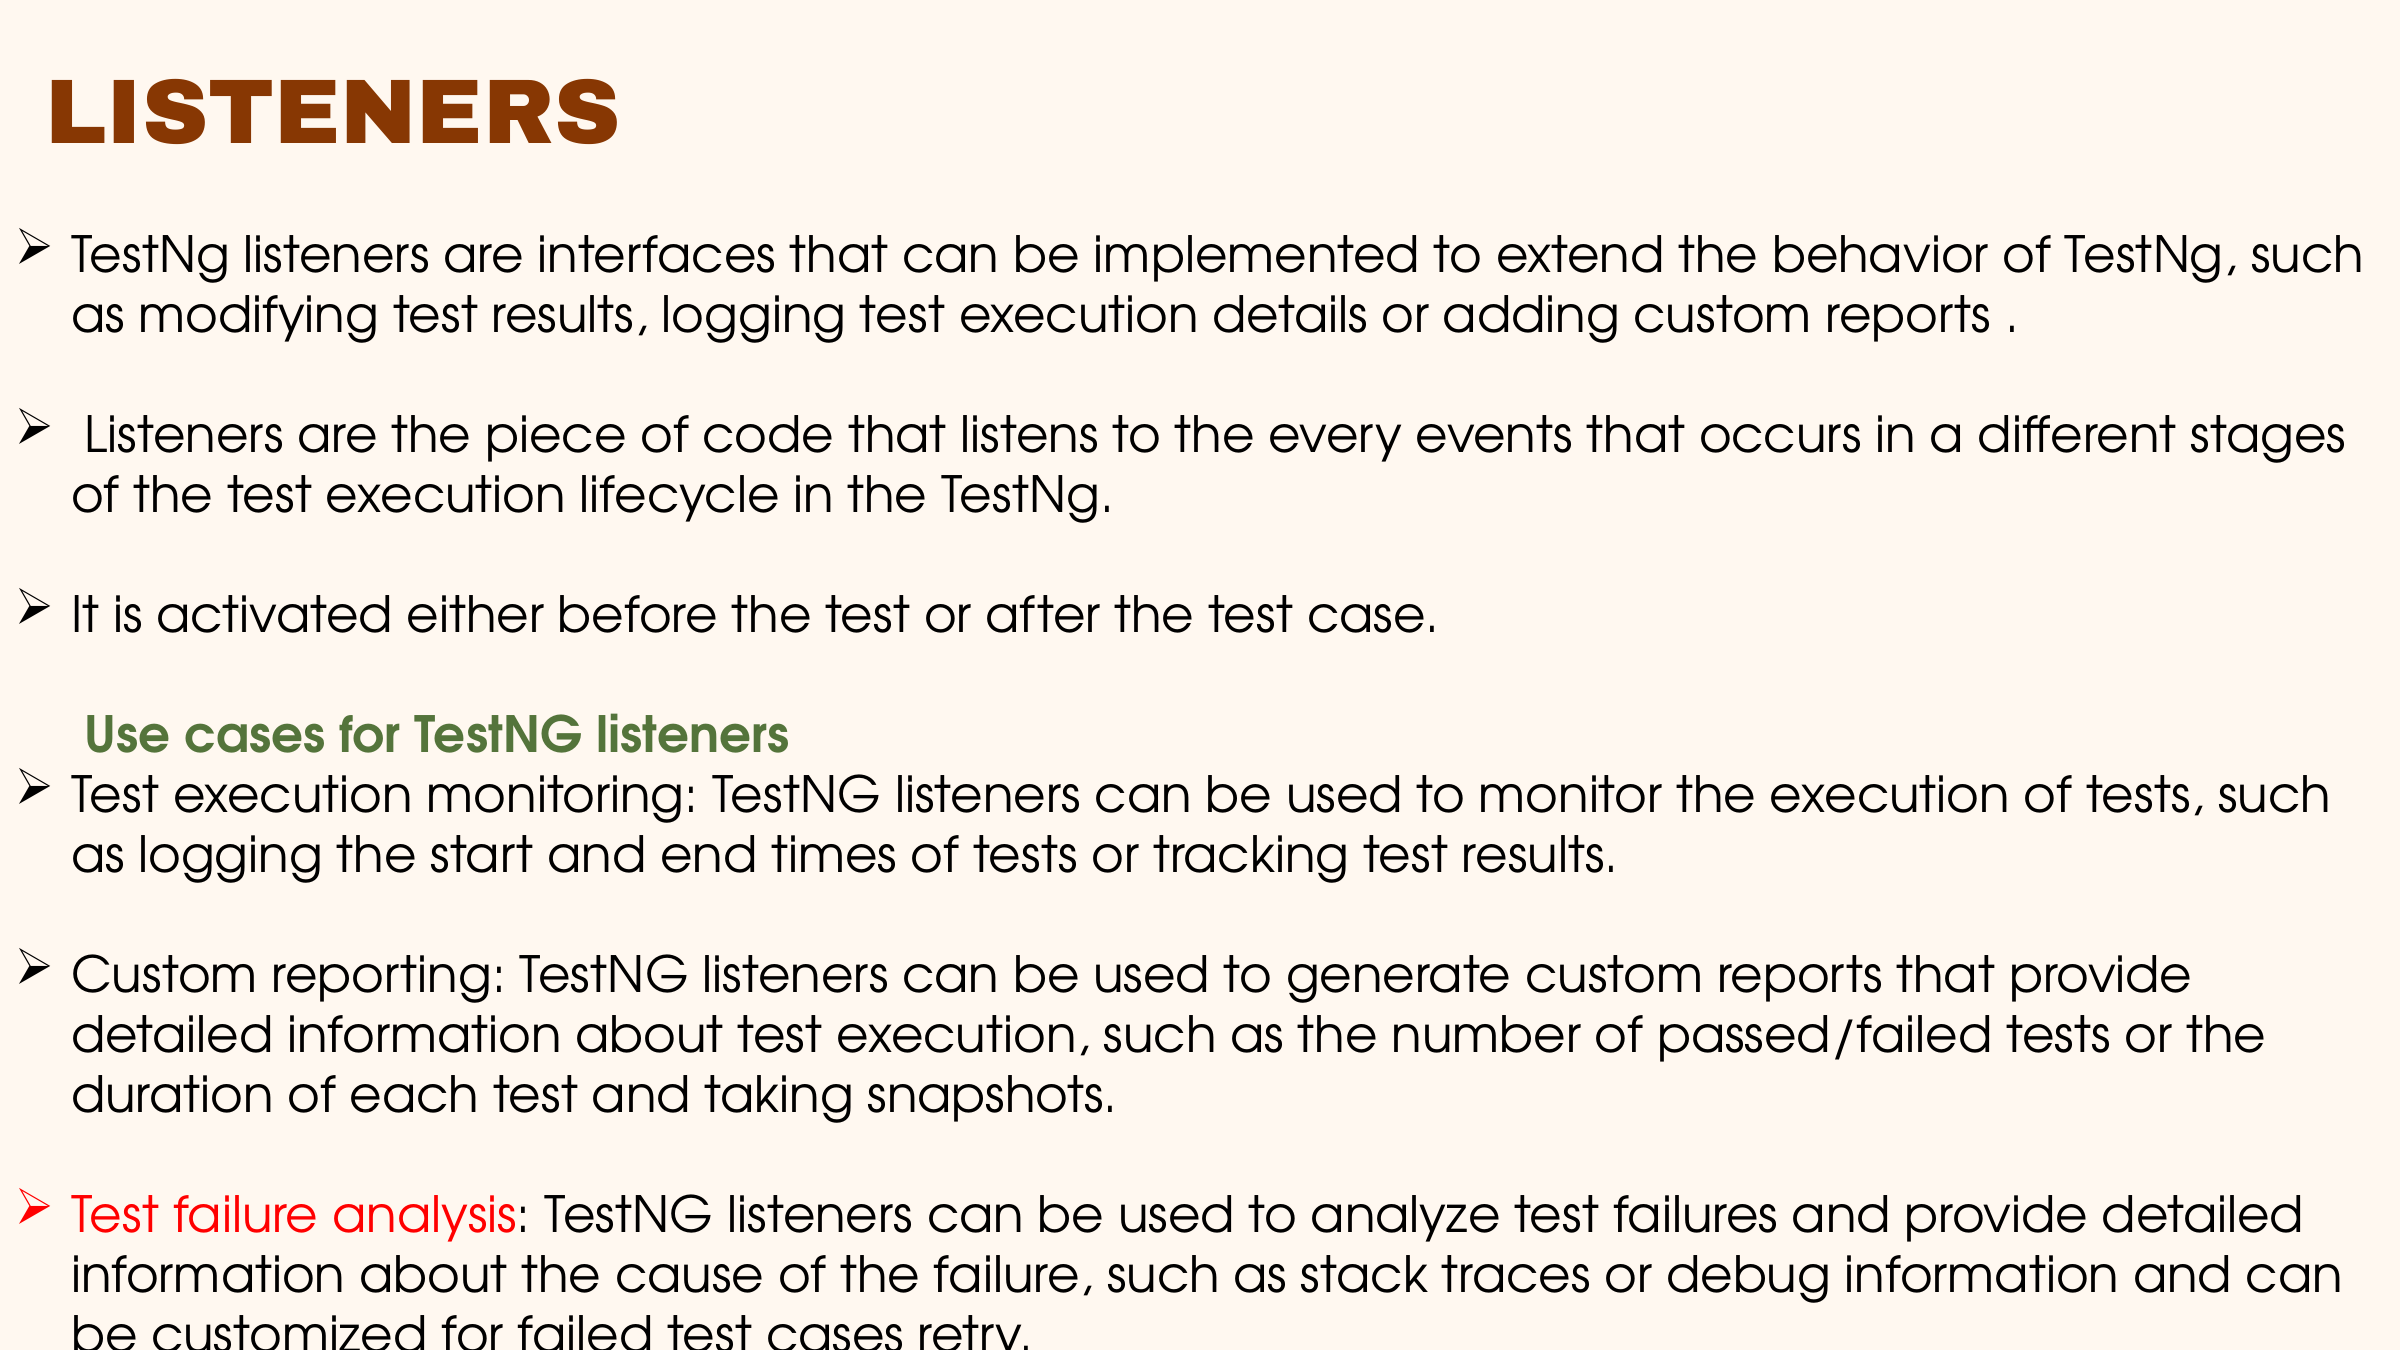

LISTENERS

TestNg listeners are interfaces that can be implemented to extend the behavior of TestNg, such as modifying test results, logging test execution details or adding custom reports .

 Listeners are the piece of code that listens to the every events that occurs in a different stages of the test execution lifecycle in the TestNg.

It is activated either before the test or after the test case.

     Use cases for TestNG listeners
Test execution monitoring: TestNG listeners can be used to monitor the execution of tests, such as logging the start and end times of tests or tracking test results.

Custom reporting: TestNG listeners can be used to generate custom reports that provide detailed information about test execution, such as the number of passed/failed tests or the duration of each test and taking snapshots.

Test failure analysis: TestNG listeners can be used to analyze test failures and provide detailed information about the cause of the failure, such as stack traces or debug information and can be customized for failed test cases retry.